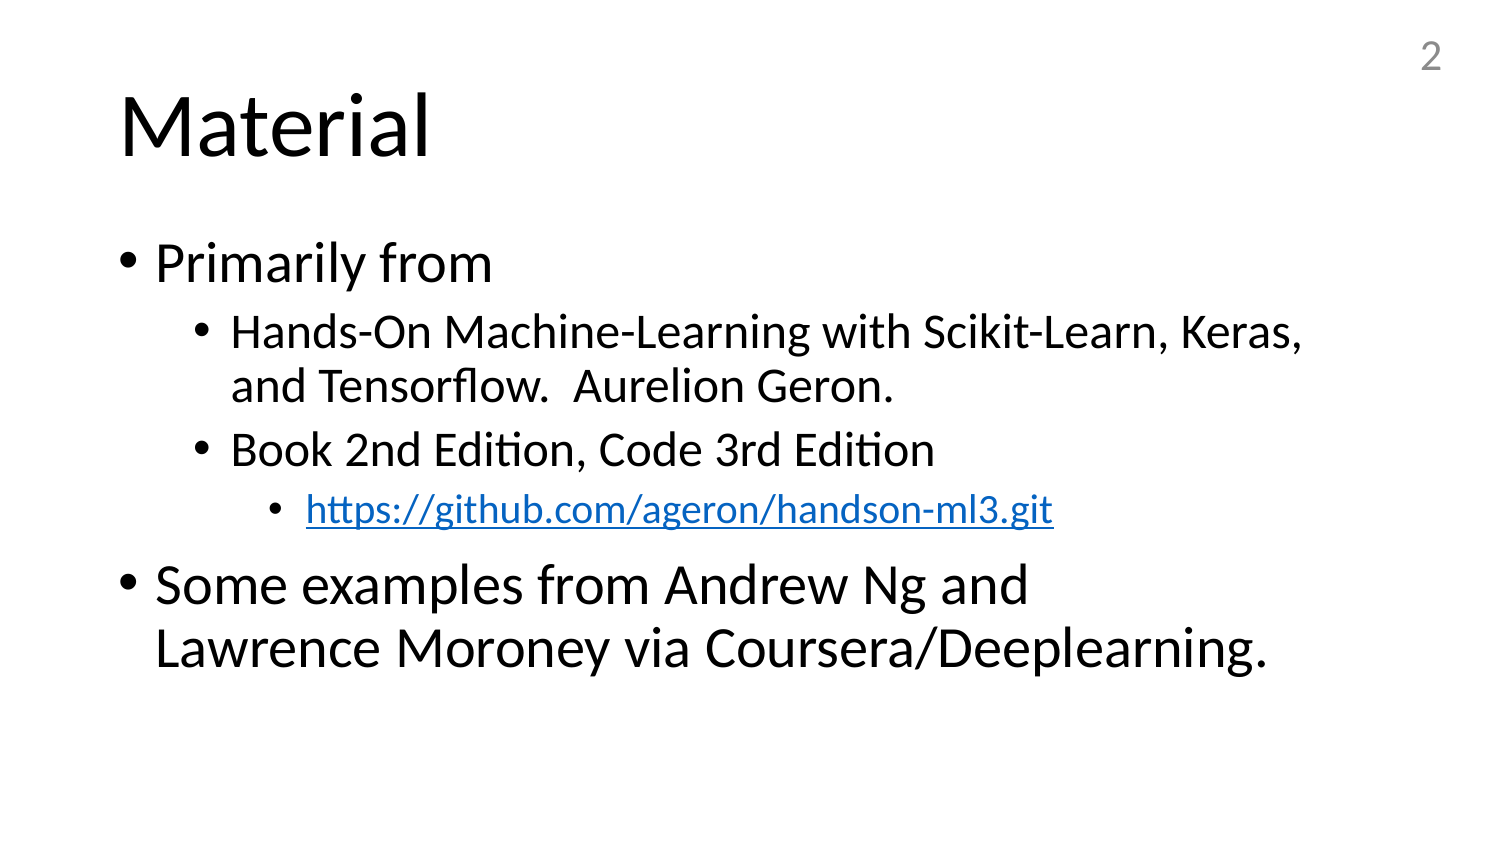

2
# Material
Primarily from
Hands-On Machine-Learning with Scikit-Learn, Keras, and Tensorflow.  Aurelion Geron.
Book 2nd Edition, Code 3rd Edition
https://github.com/ageron/handson-ml3.git
Some examples from Andrew Ng and Lawrence Moroney via Coursera/Deeplearning.